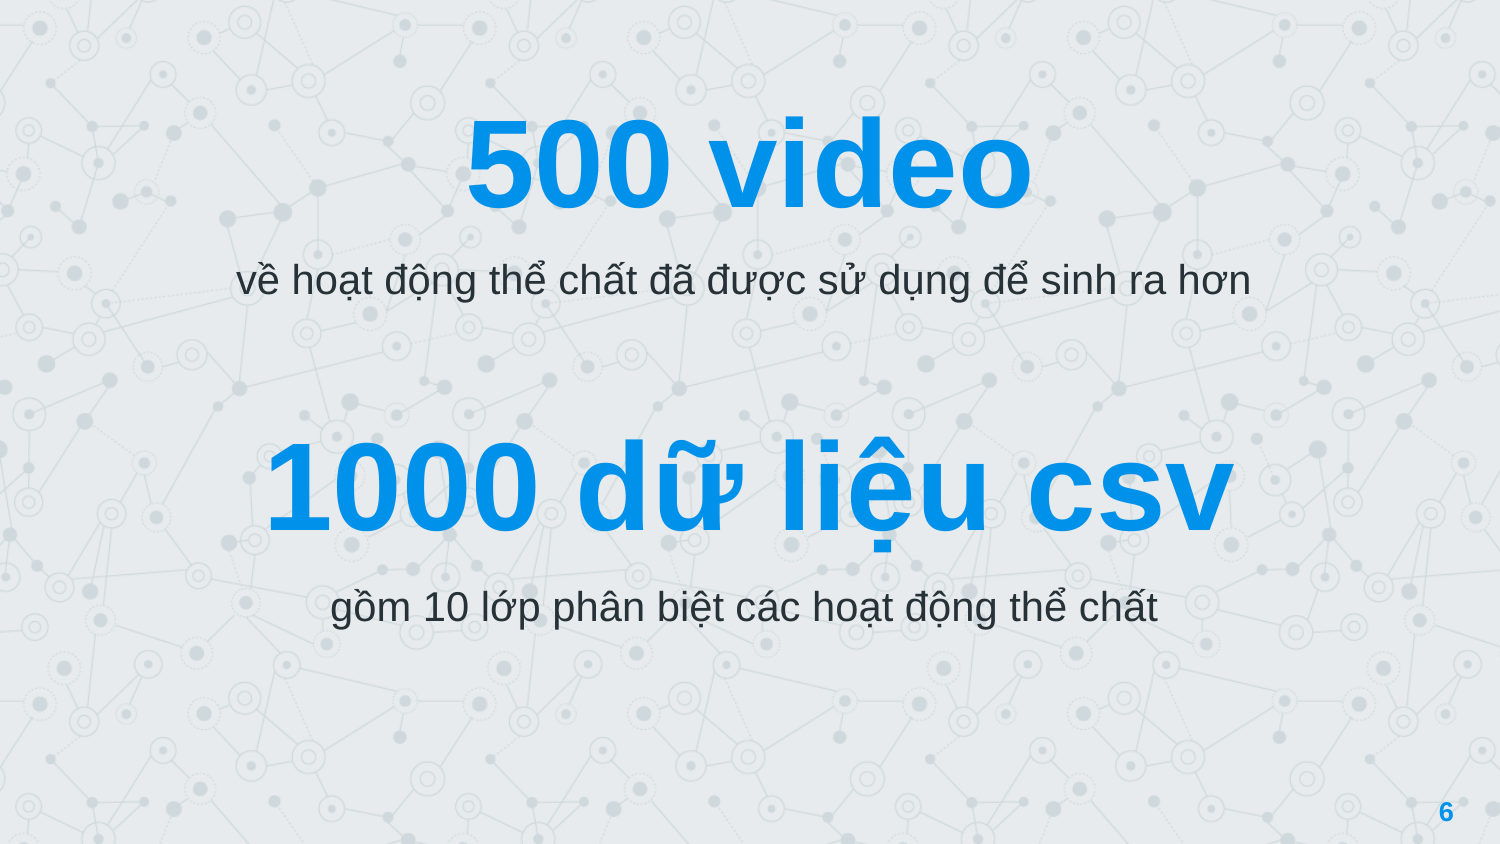

500 video
về hoạt động thể chất đã được sử dụng để sinh ra hơn
1000 dữ liệu csv
gồm 10 lớp phân biệt các hoạt động thể chất
6